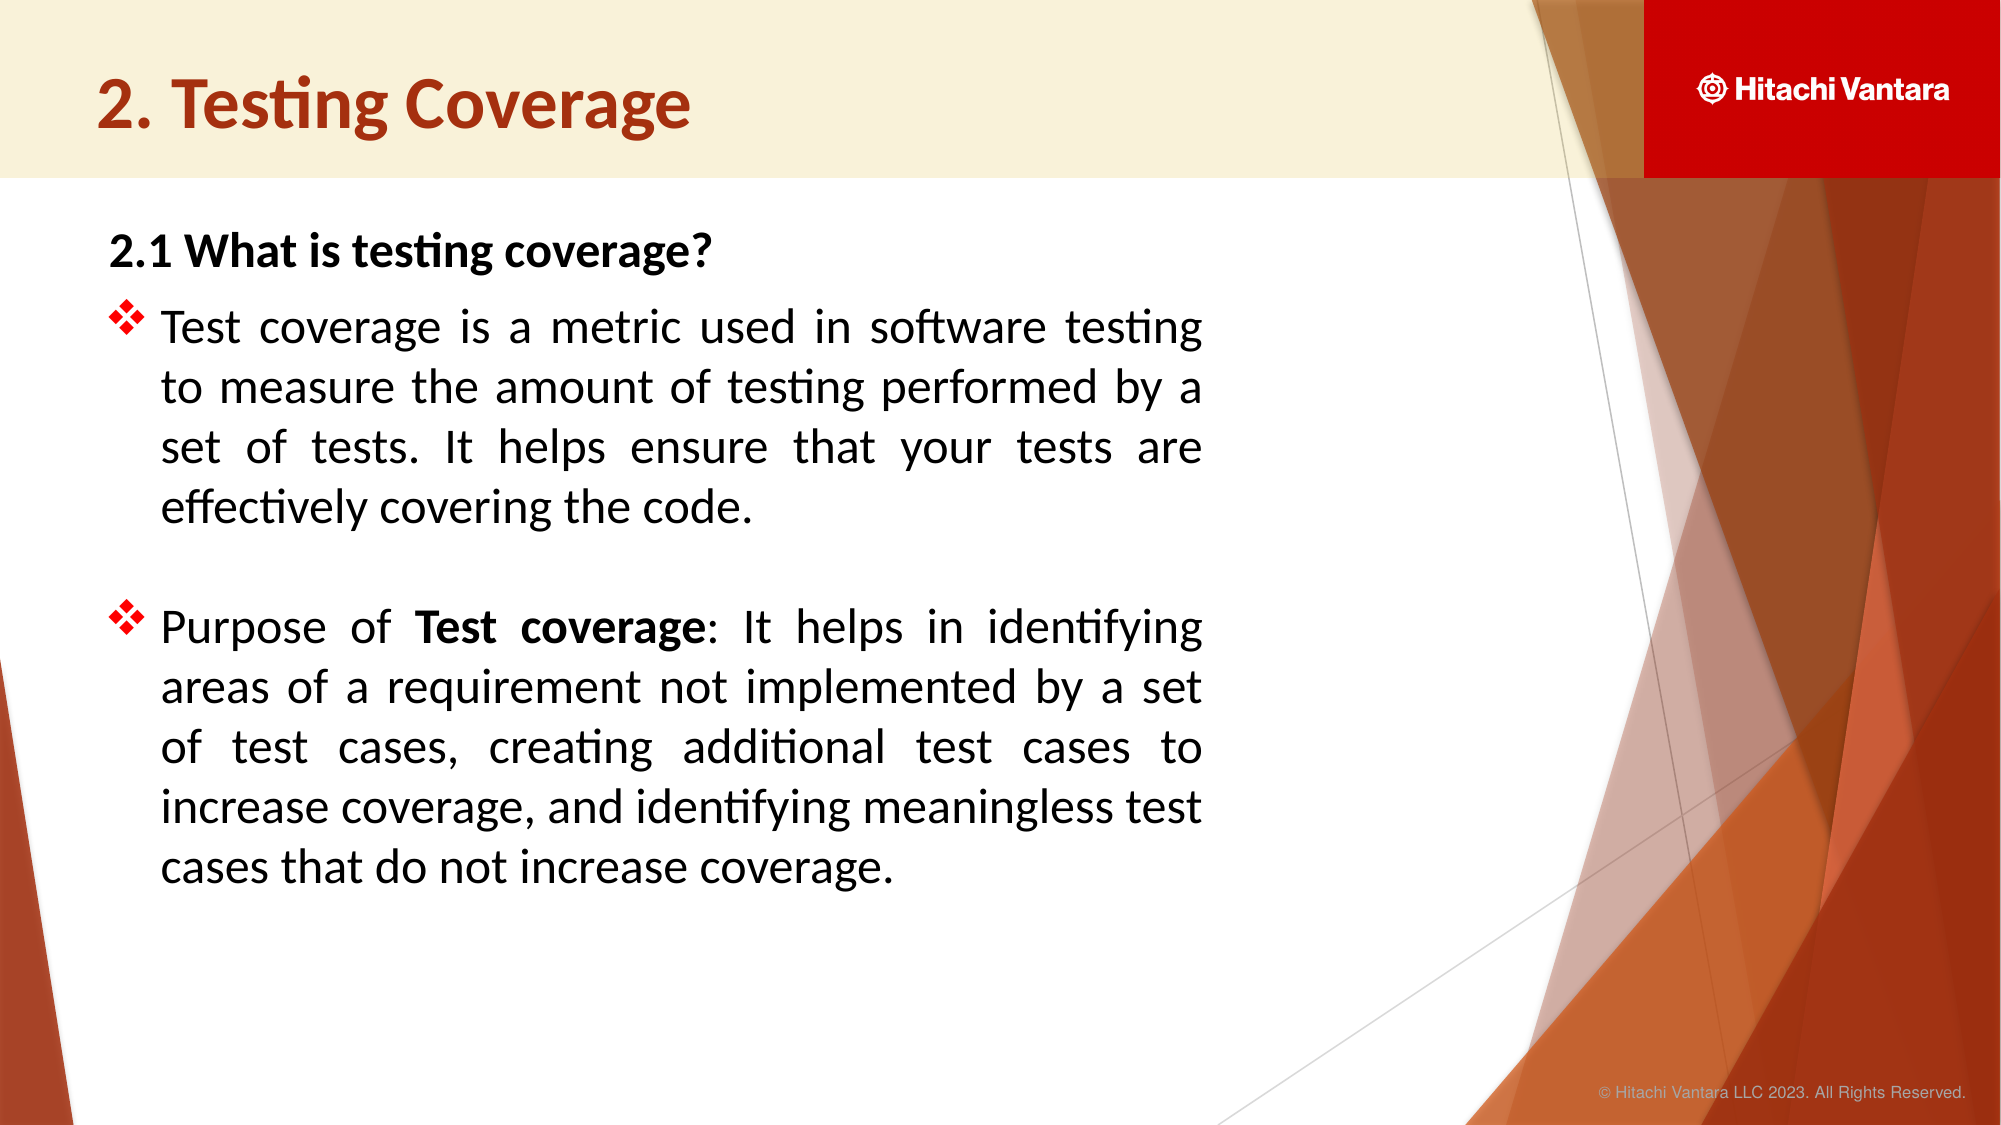

# 2. Testing Coverage
2.1 What is testing coverage?
Test coverage is a metric used in software testing to measure the amount of testing performed by a set of tests. It helps ensure that your tests are effectively covering the code.

Purpose of Test coverage: It helps in identifying areas of a requirement not implemented by a set of test cases, creating additional test cases to increase coverage, and identifying meaningless test cases that do not increase coverage.